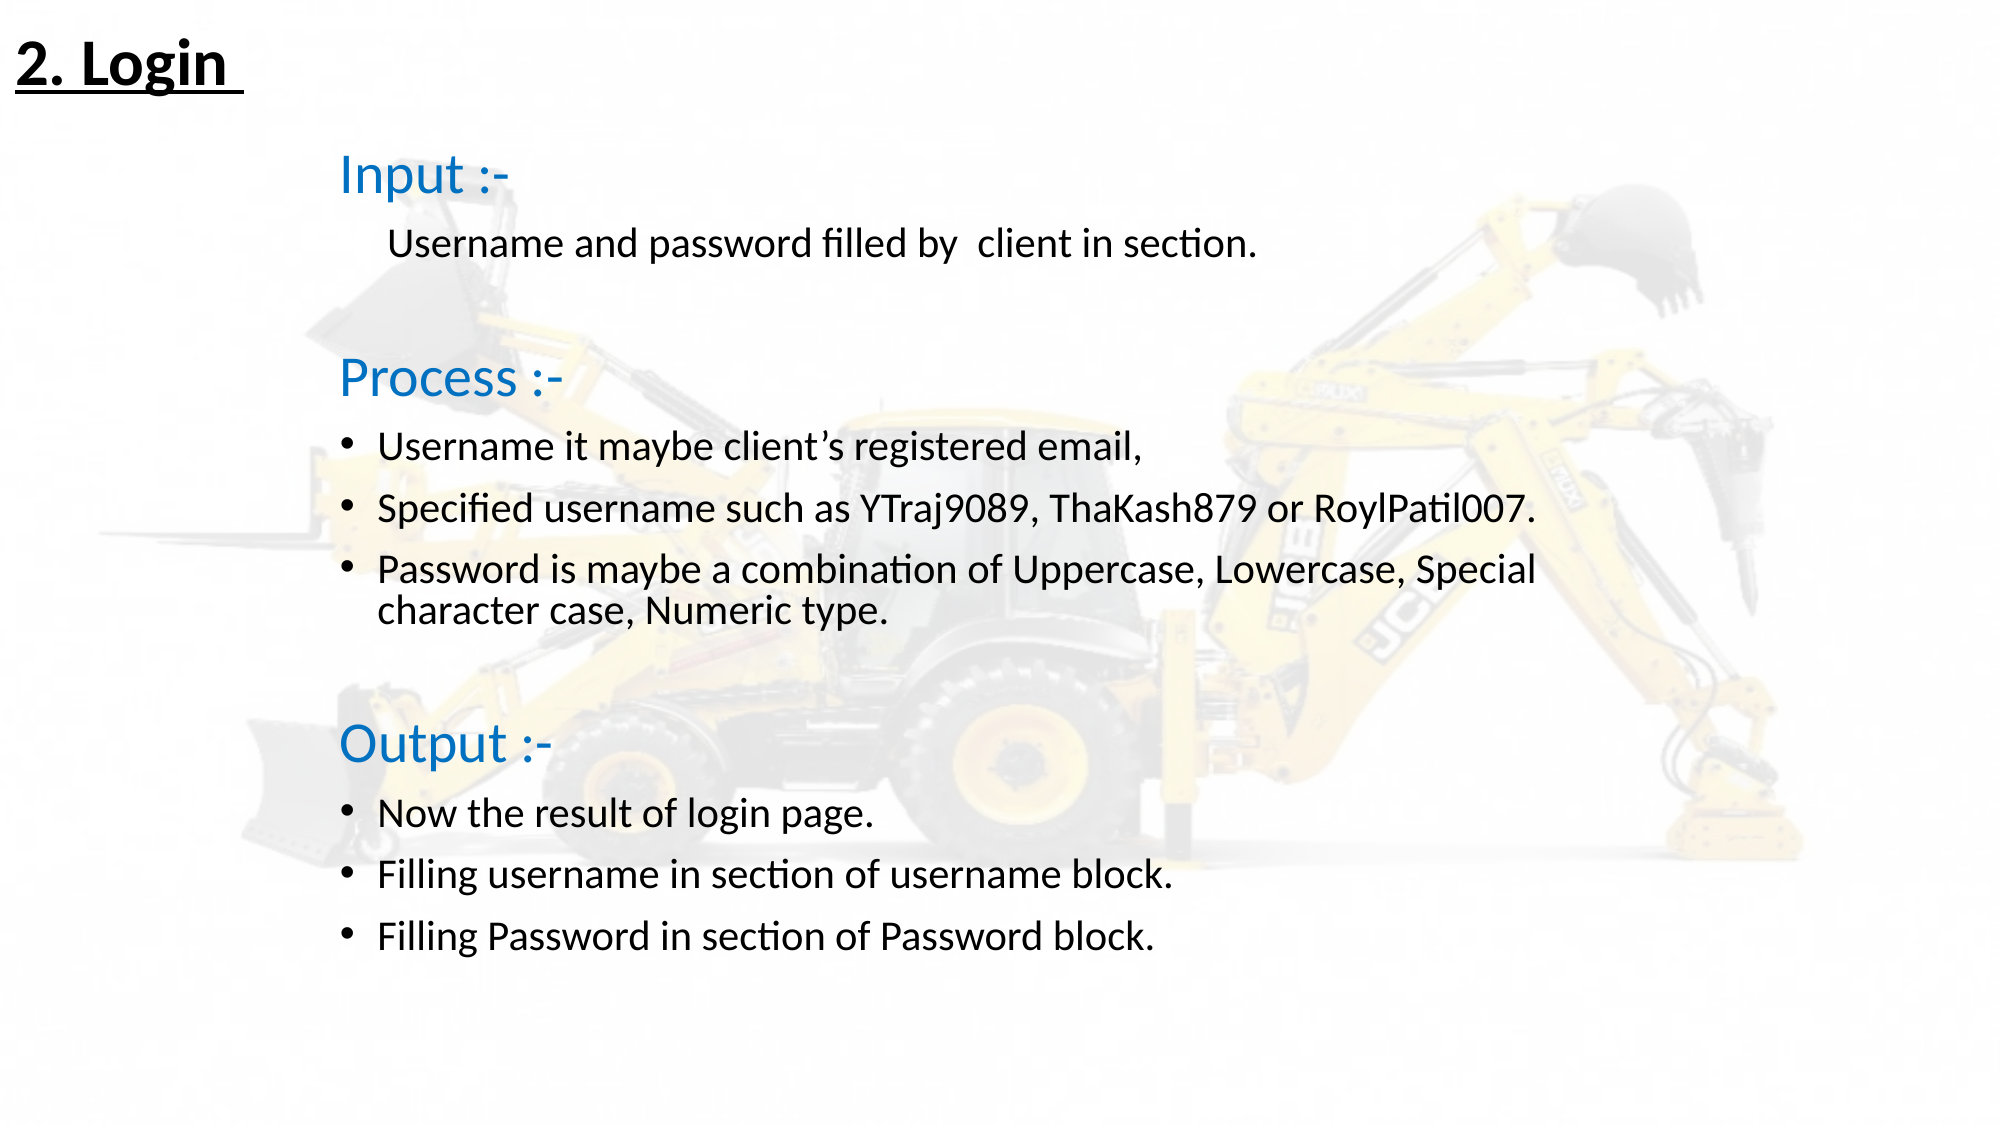

# 2. Login
Input :-
 Username and password filled by  client in section.

Process :-
Username it maybe client’s registered email,
Specified username such as YTraj9089, ThaKash879 or RoylPatil007.
Password is maybe a combination of Uppercase, Lowercase, Special character case, Numeric type.

Output :-
Now the result of login page.
Filling username in section of username block.
Filling Password in section of Password block.